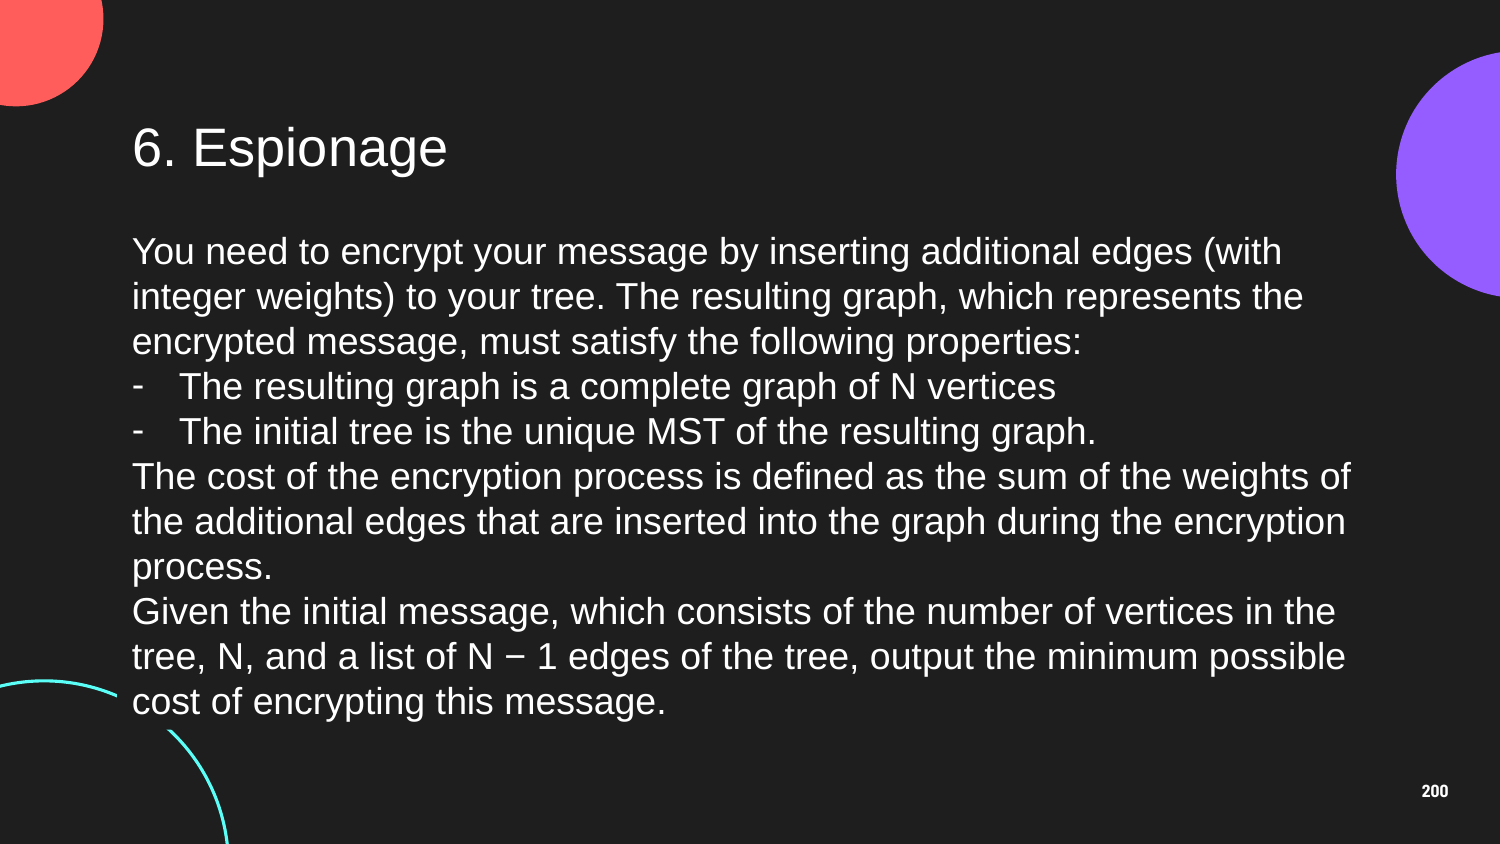

6. Espionage

You need to encrypt your message by inserting additional edges (with integer weights) to your tree. The resulting graph, which represents the encrypted message, must satisfy the following properties:
The resulting graph is a complete graph of N vertices
The initial tree is the unique MST of the resulting graph.
The cost of the encryption process is defined as the sum of the weights of the additional edges that are inserted into the graph during the encryption process.
Given the initial message, which consists of the number of vertices in the tree, N, and a list of N − 1 edges of the tree, output the minimum possible cost of encrypting this message.
200